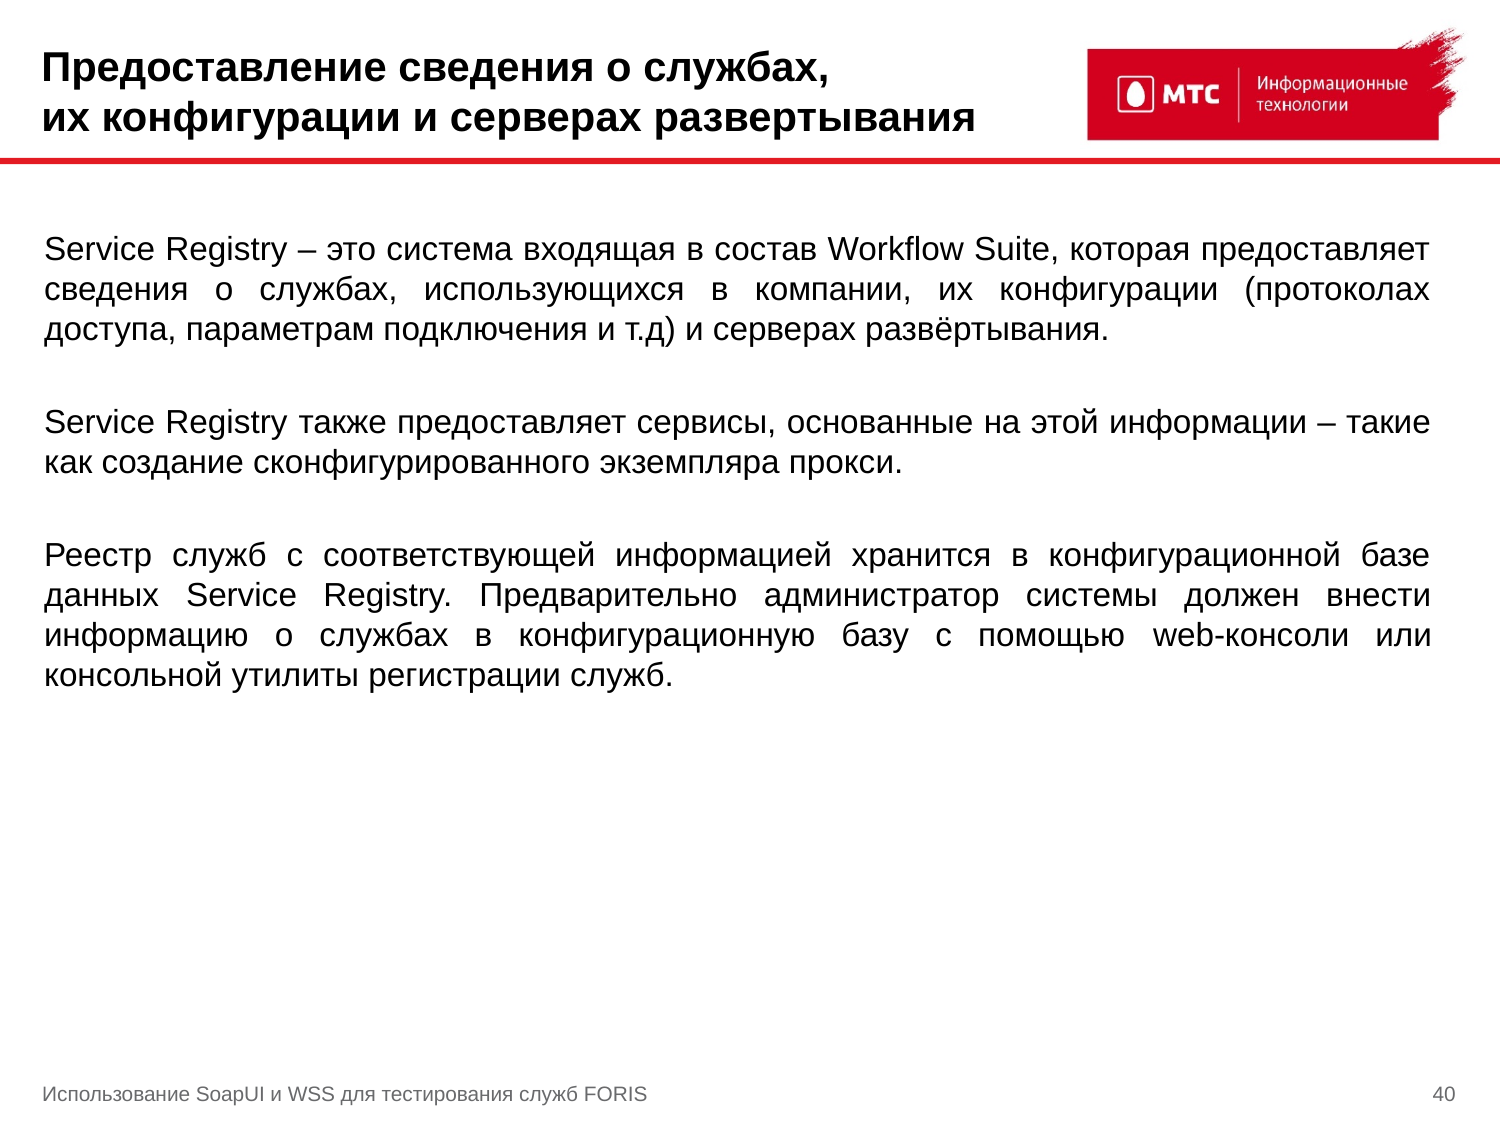

# Предоставление сведения о службах, их конфигурации и серверах развертывания
Service Registry – это система входящая в состав Workflow Suite, которая предоставляет сведения о службах, использующихся в компании, их конфигурации (протоколах доступа, параметрам подключения и т.д) и серверах развёртывания.

Service Registry также предоставляет сервисы, основанные на этой информации – такие как создание сконфигурированного экземпляра прокси.

Реестр служб с соответствующей информацией хранится в конфигурационной базе данных Service Registry. Предварительно администратор системы должен внести информацию о службах в конфигурационную базу с помощью web-консоли или консольной утилиты регистрации служб.
Использование SoapUI и WSS для тестирования служб FORIS
40